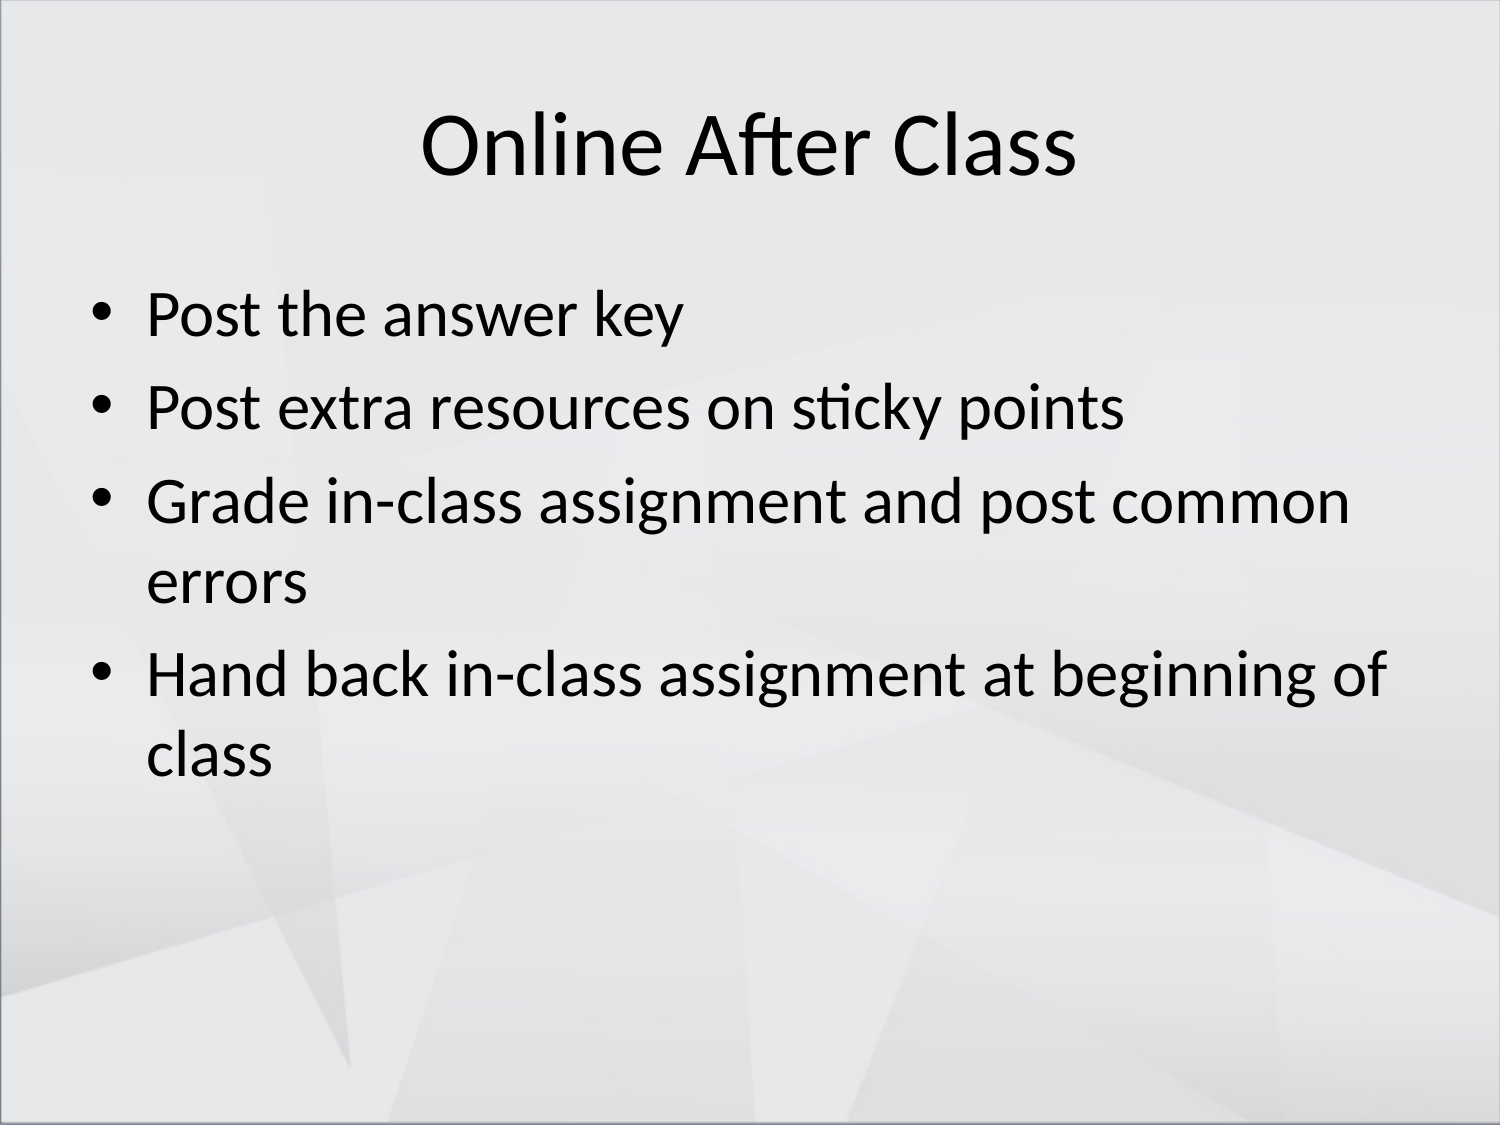

# Online After Class
Post the answer key
Post extra resources on sticky points
Grade in-class assignment and post common errors
Hand back in-class assignment at beginning of class